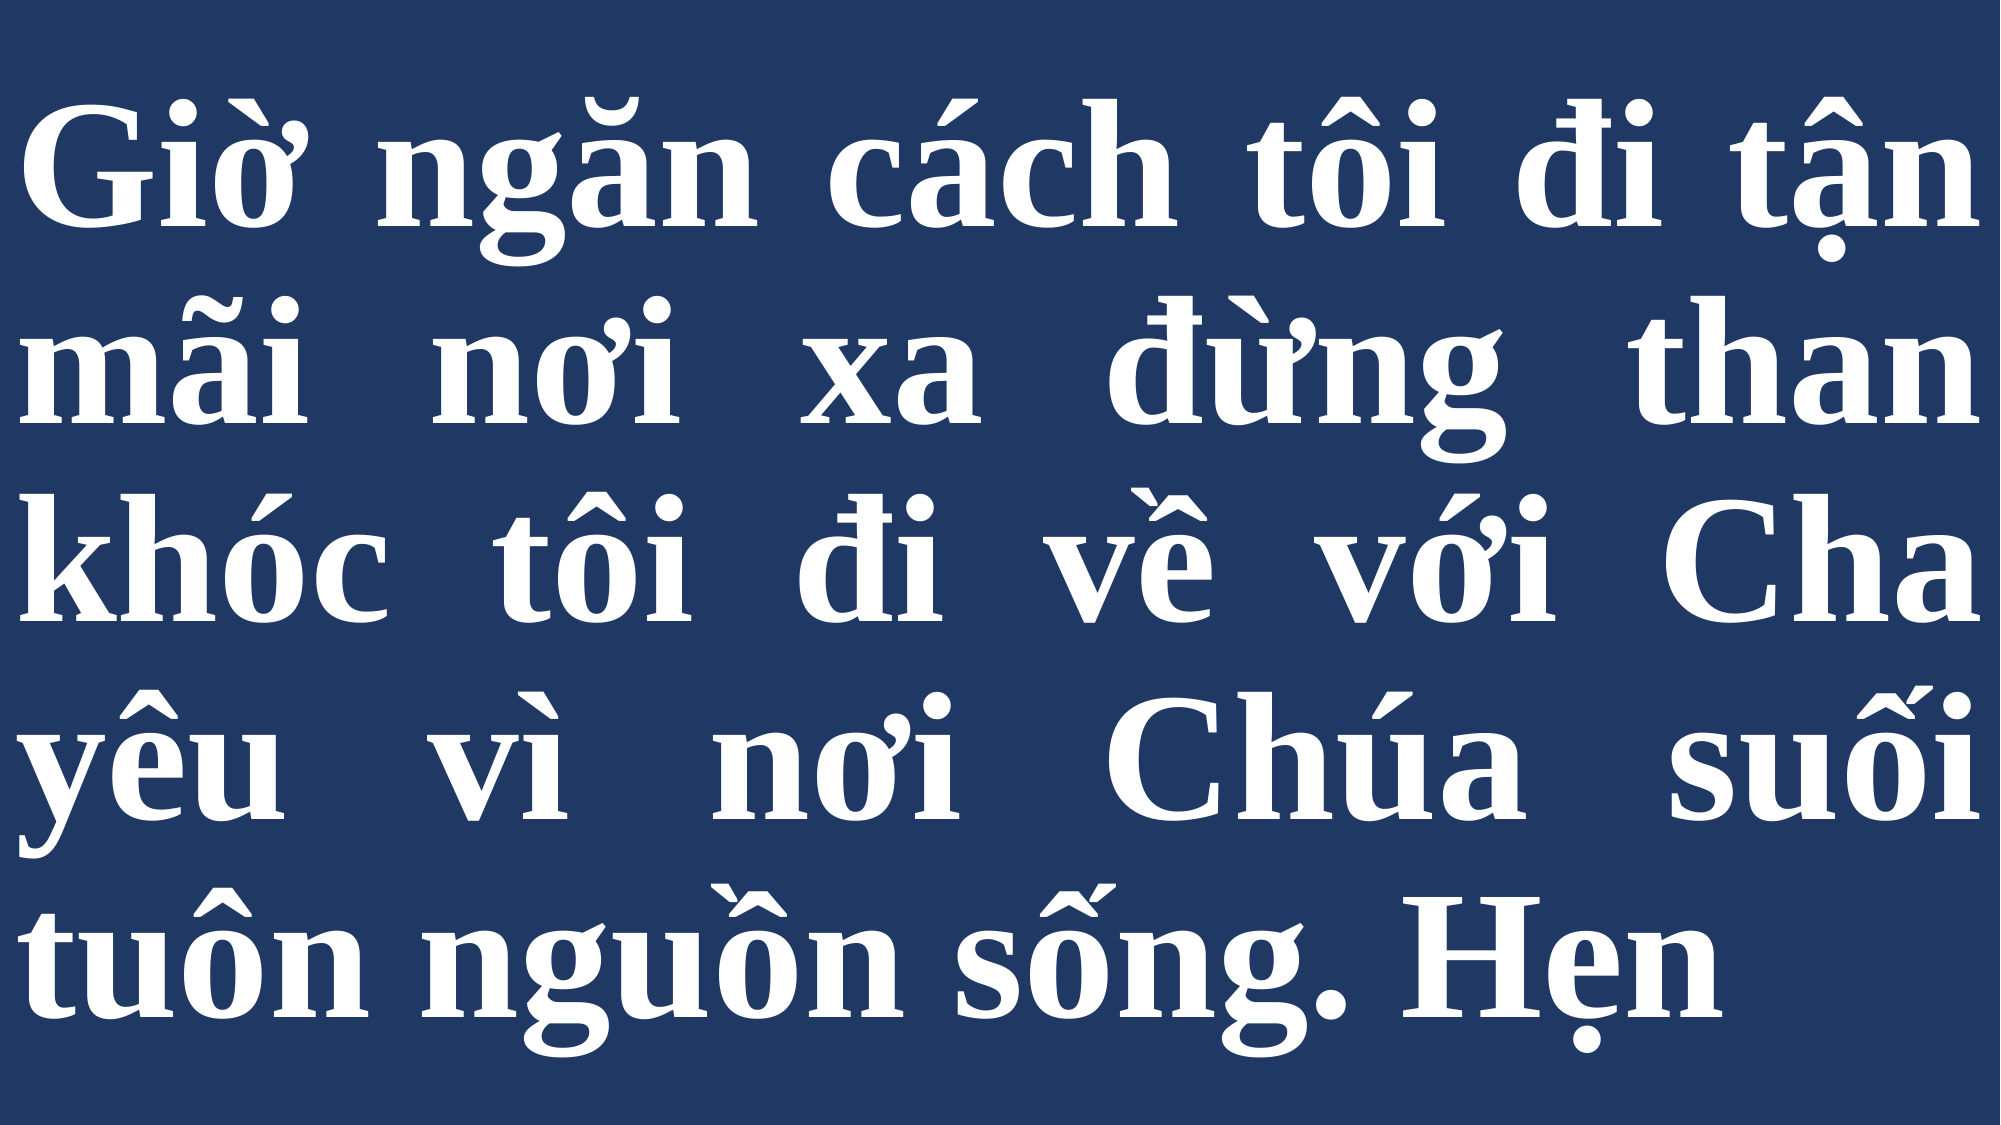

# Giờ ngăn cách tôi đi tận mãi nơi xa đừng than khóc tôi đi về với Cha yêu vì nơi Chúa suối tuôn nguồn sống. Hẹn